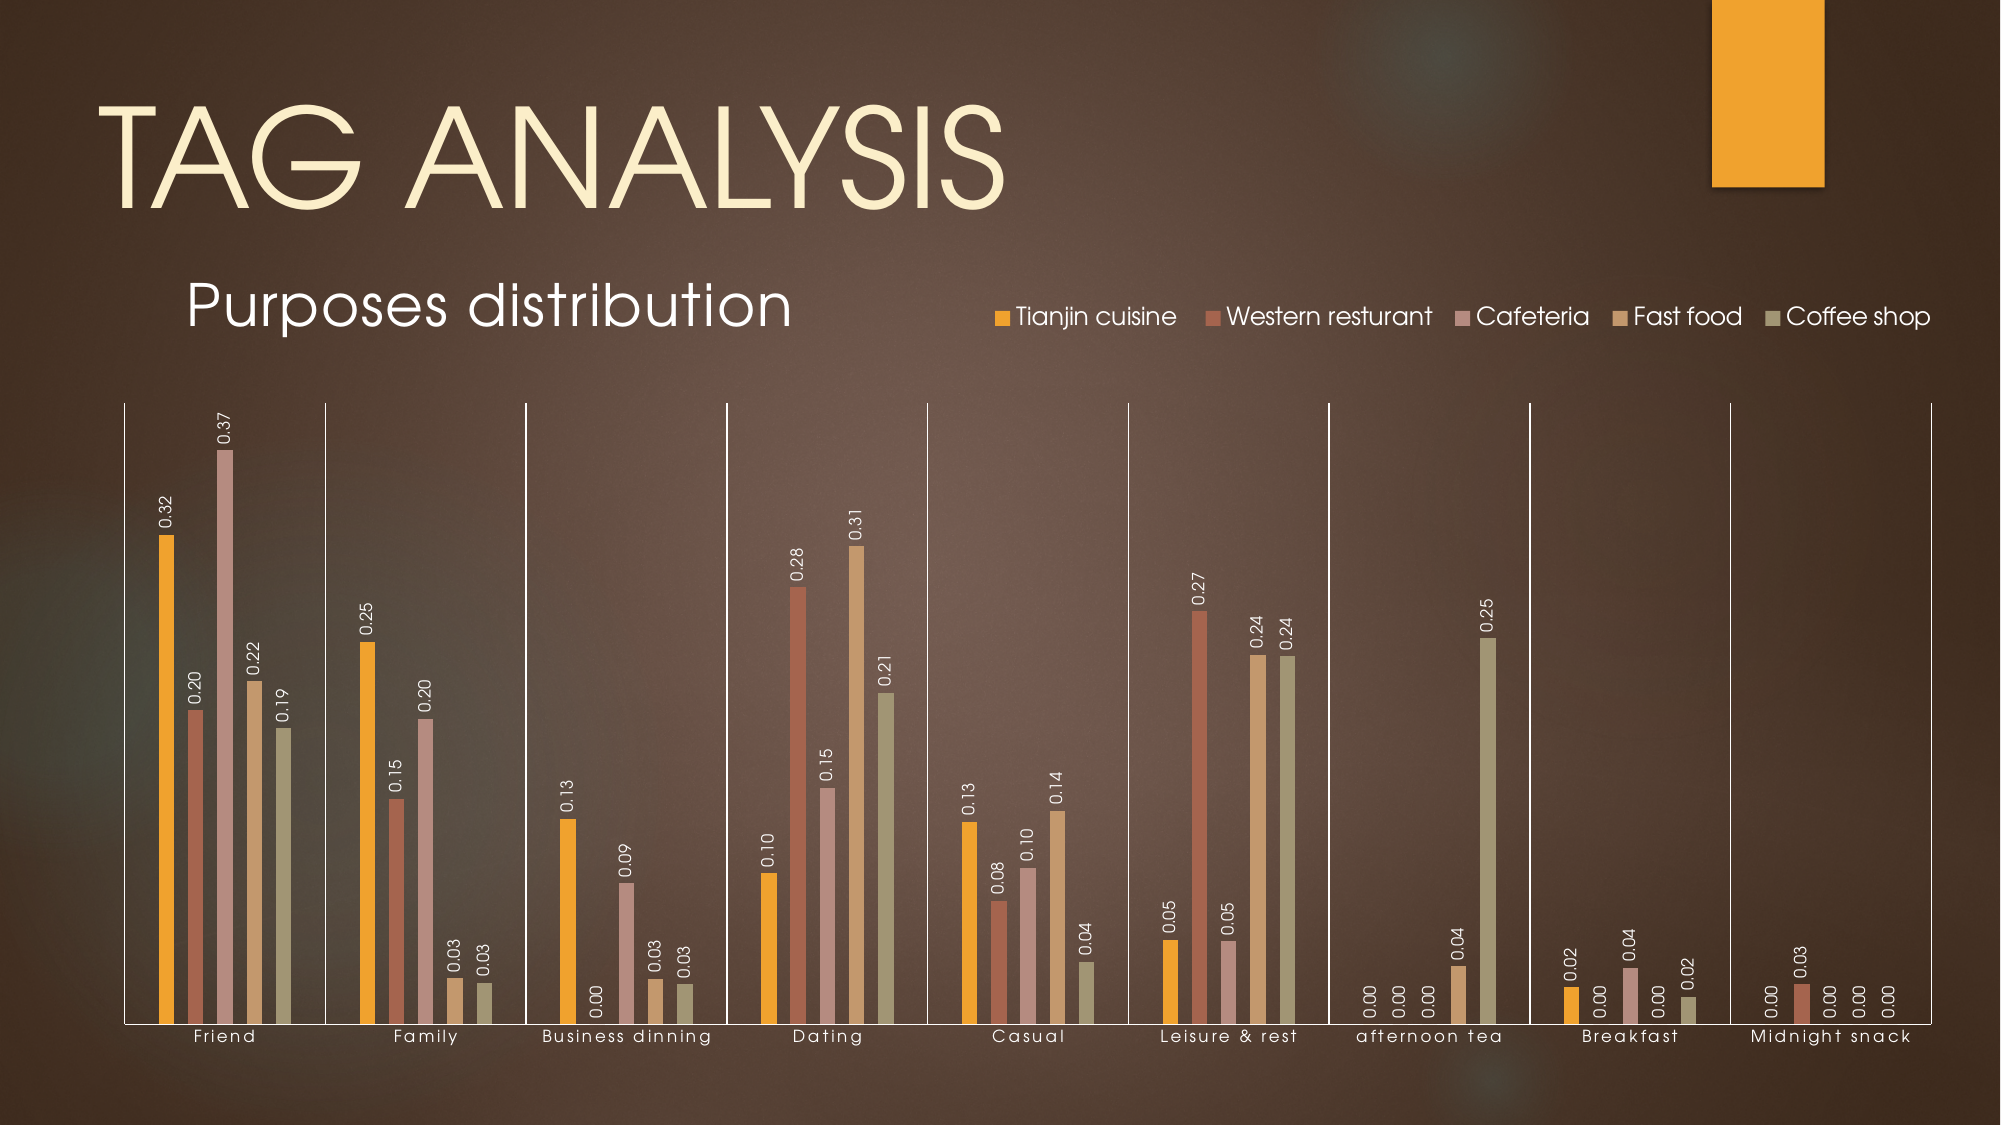

# TAG ANALYSIS

### Chart: Purposes distribution

| Category | Tianjin cuisine  | Western resturant | Cafeteria | Fast food | Coffee shop |
|---|---|---|---|---|---|
| Friend | 0.3151205448011152 | 0.20213675213675217 | 0.36942403848432426 | 0.22087057265806026 | 0.19060912206073494 |
| Family | 0.24643754177029353 | 0.14518259518259516 | 0.19678396084353572 | 0.02983283680900364 | 0.026785714285714284 |
| Business dinning | 0.13236568005343574 | 0.0 | 0.09090295116859727 | 0.029170804369414098 | 0.02564102564102564 |
| Dating | 0.09735616080267472 | 0.28146853146853146 | 0.15226603100604852 | 0.30759682224428997 | 0.21339950372208435 |
| Casual | 0.13032245785064914 | 0.0794871794871795 | 0.10091352875660561 | 0.1372889771598808 | 0.04032258064516129 |
| Leisure & rest | 0.05435915318337019 | 0.26608391608391607 | 0.05334585337725223 | 0.23795928500496522 | 0.23680284768994445 |
| afternoon tea | 0.0 | 0.0 | 0.0 | 0.03728070175438596 | 0.2485820630981921 |
| Breakfast | 0.02403846153846154 | 0.0 | 0.03636363636363636 | 0.0 | 0.017857142857142856 |
| Midnight snack | 0.0 | 0.025641025641025644 | 0.0 | 0.0 | 0.0 |